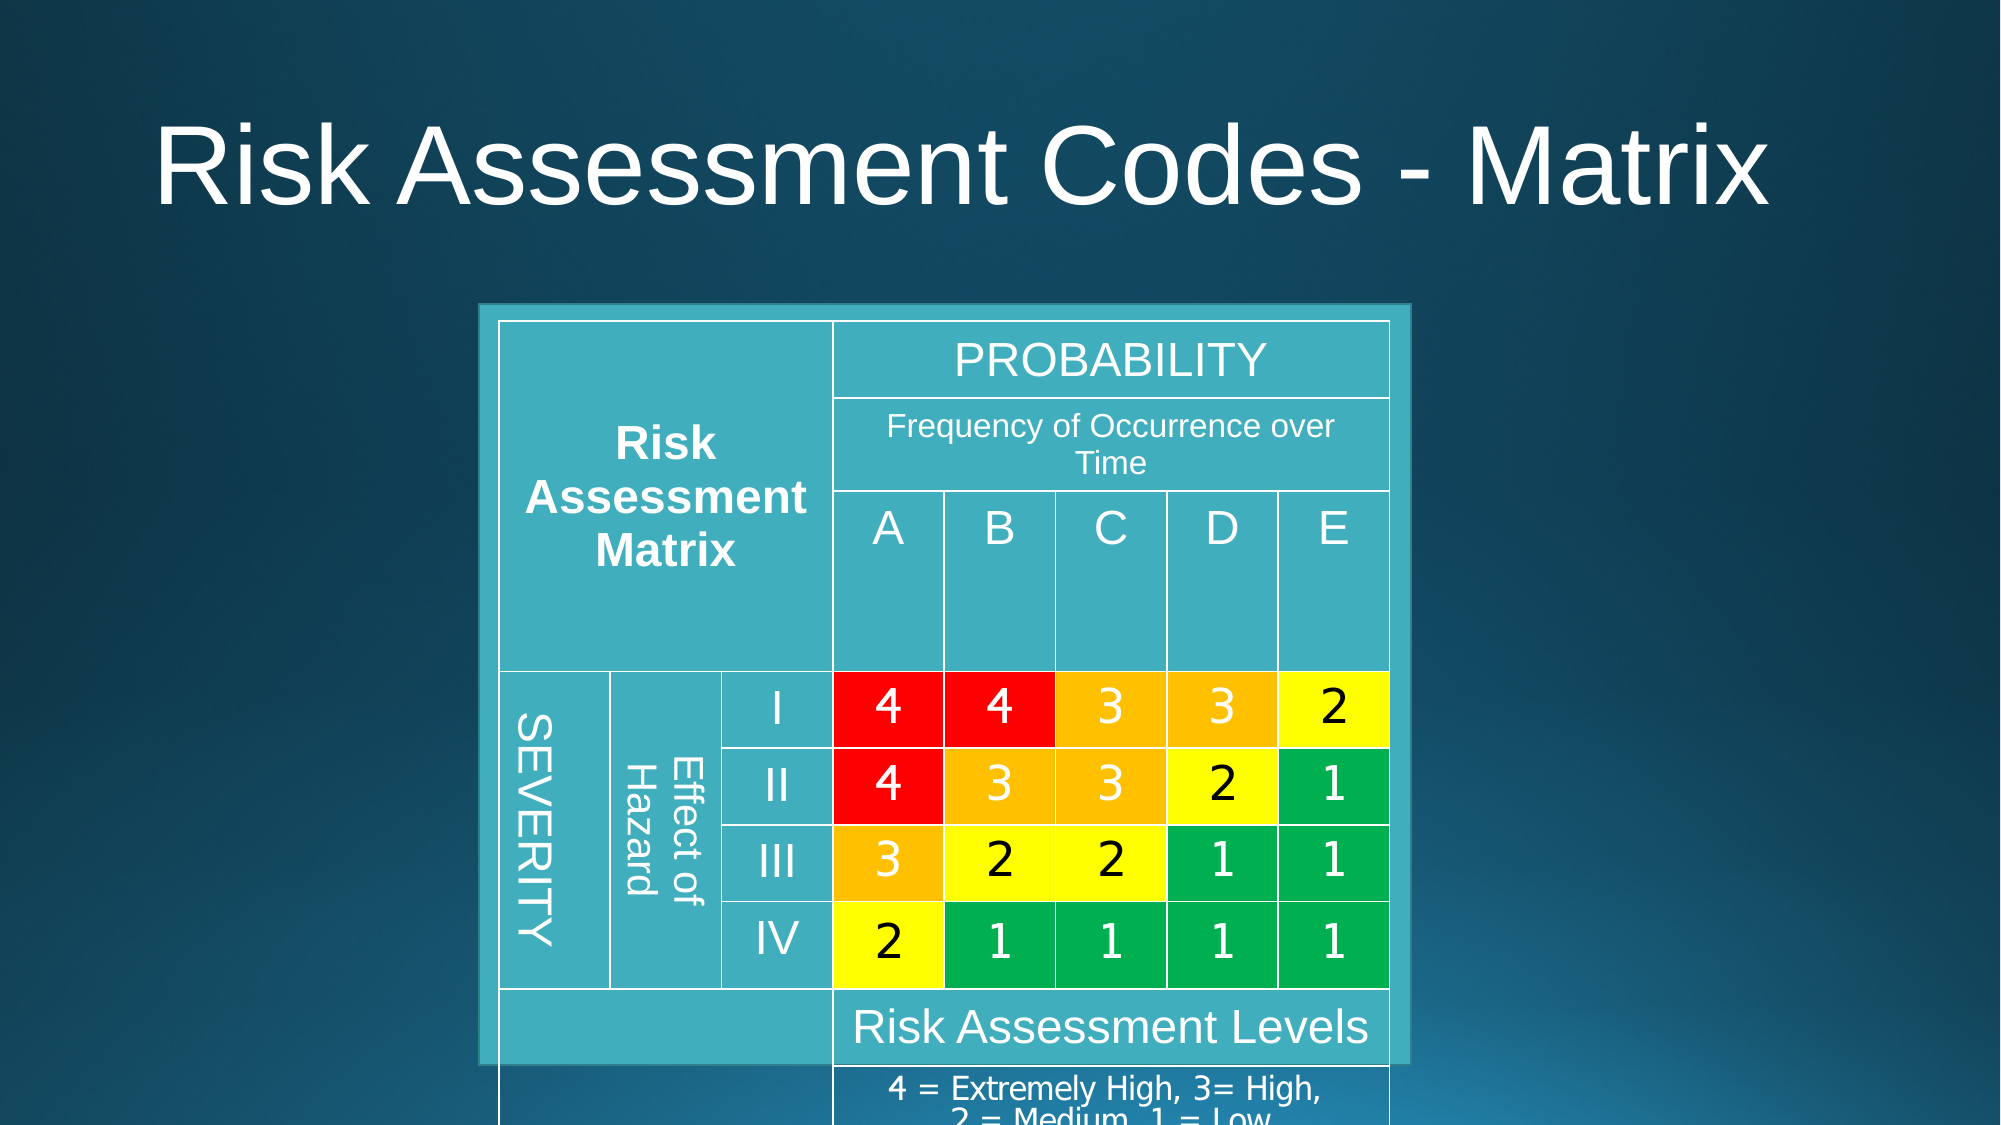

# Risk Assessment Codes - Matrix

| Risk Assessment Matrix |  |  | PROBABILITY |  |  |  |  |
| --- | --- | --- | --- | --- | --- | --- | --- |
|  |  |  | Frequency of Occurrence over Time |  |  |  |  |
|  |  |  | A | B | C | D | E |
| SEVERITY | Effect of Hazard | I | 4 | 4 | 3 | 3 | 2 |
|  |  | II | 4 | 3 | 3 | 2 | 1 |
|  |  | III | 3 | 2 | 2 | 1 | 1 |
|  |  | IV | 2 | 1 | 1 | 1 | 1 |
|  |  |  | Risk Assessment Levels |  |  |  |  |
|  |  |  | 4 = Extremely High, 3= High, 2 = Medium, 1 = Low |  |  |  |  |